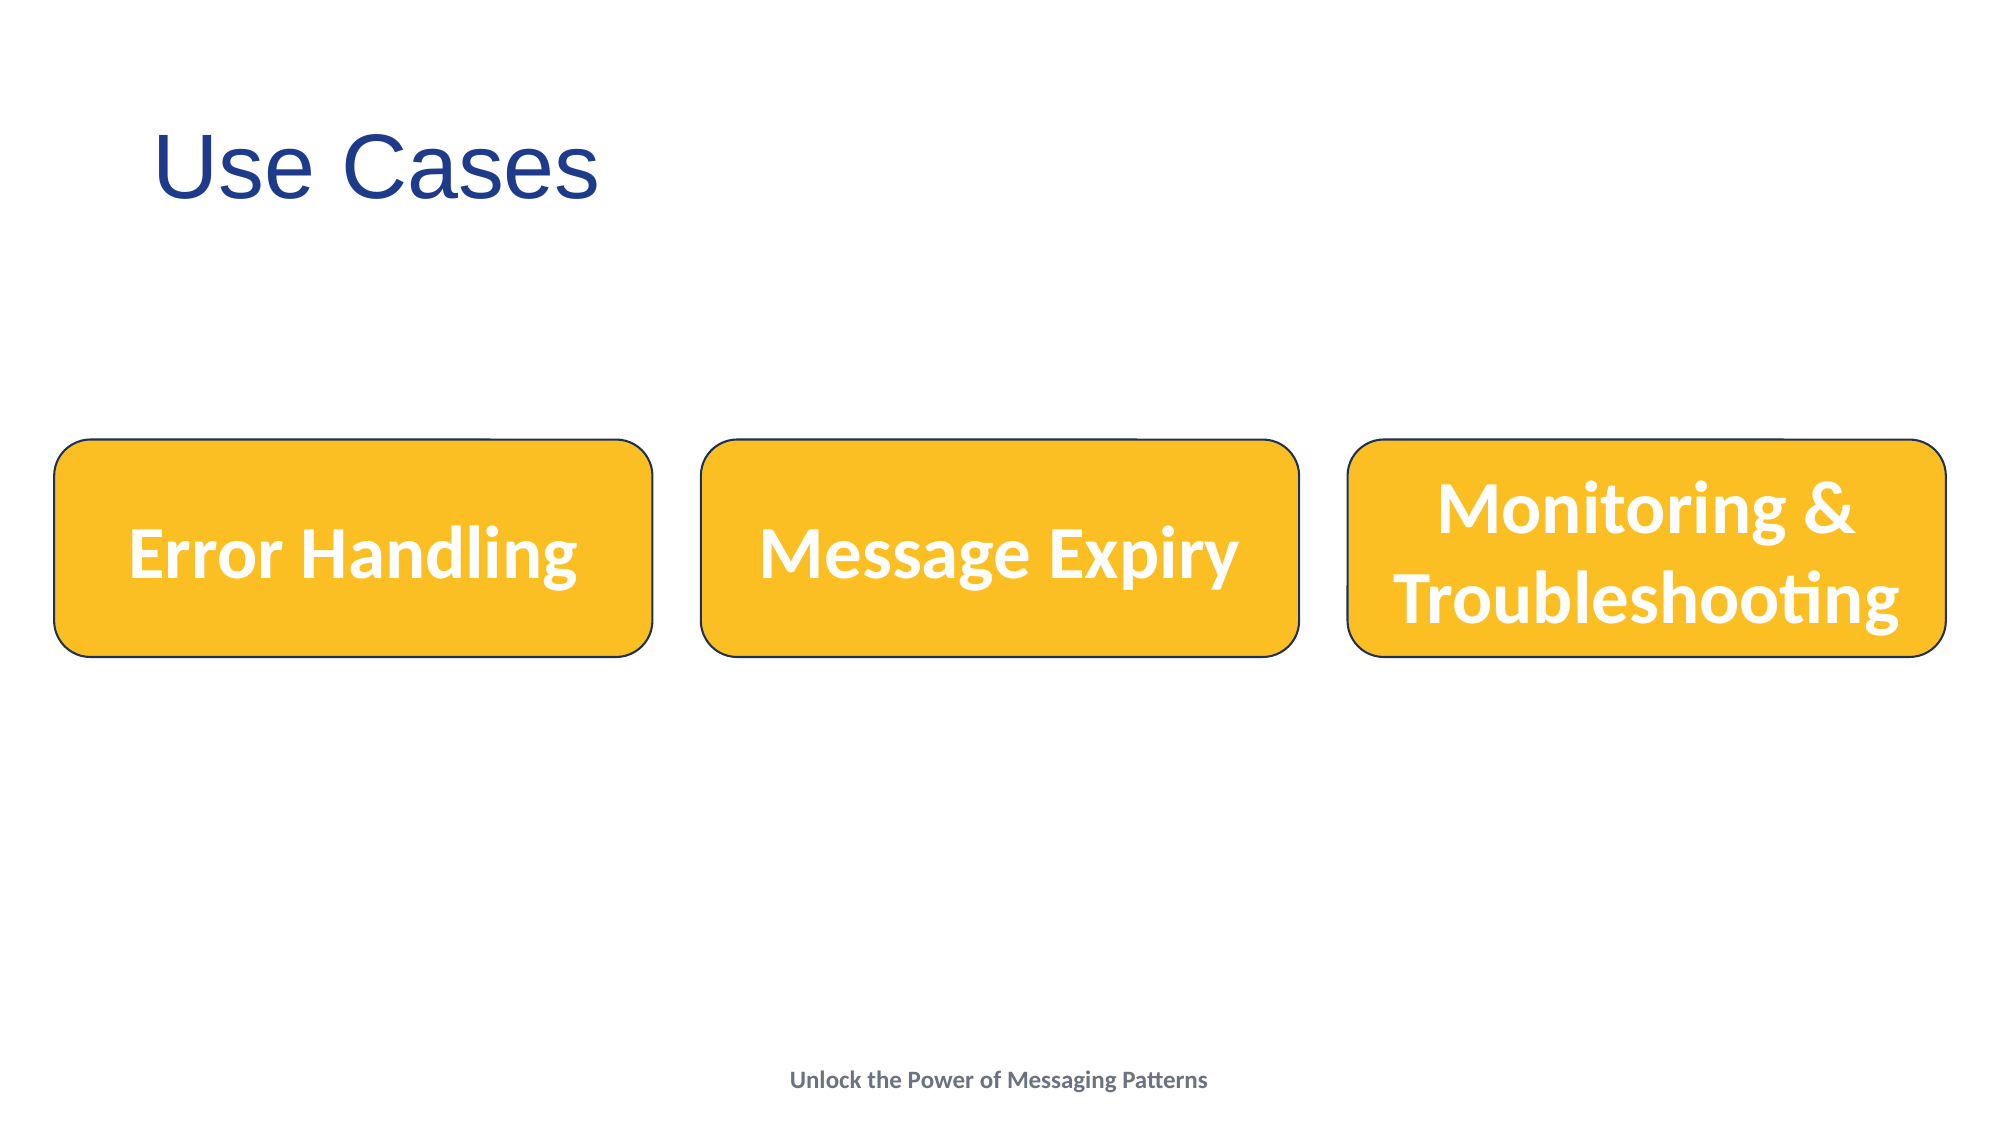

# Use Cases
Monitoring & Troubleshooting
Error Handling
Message Expiry